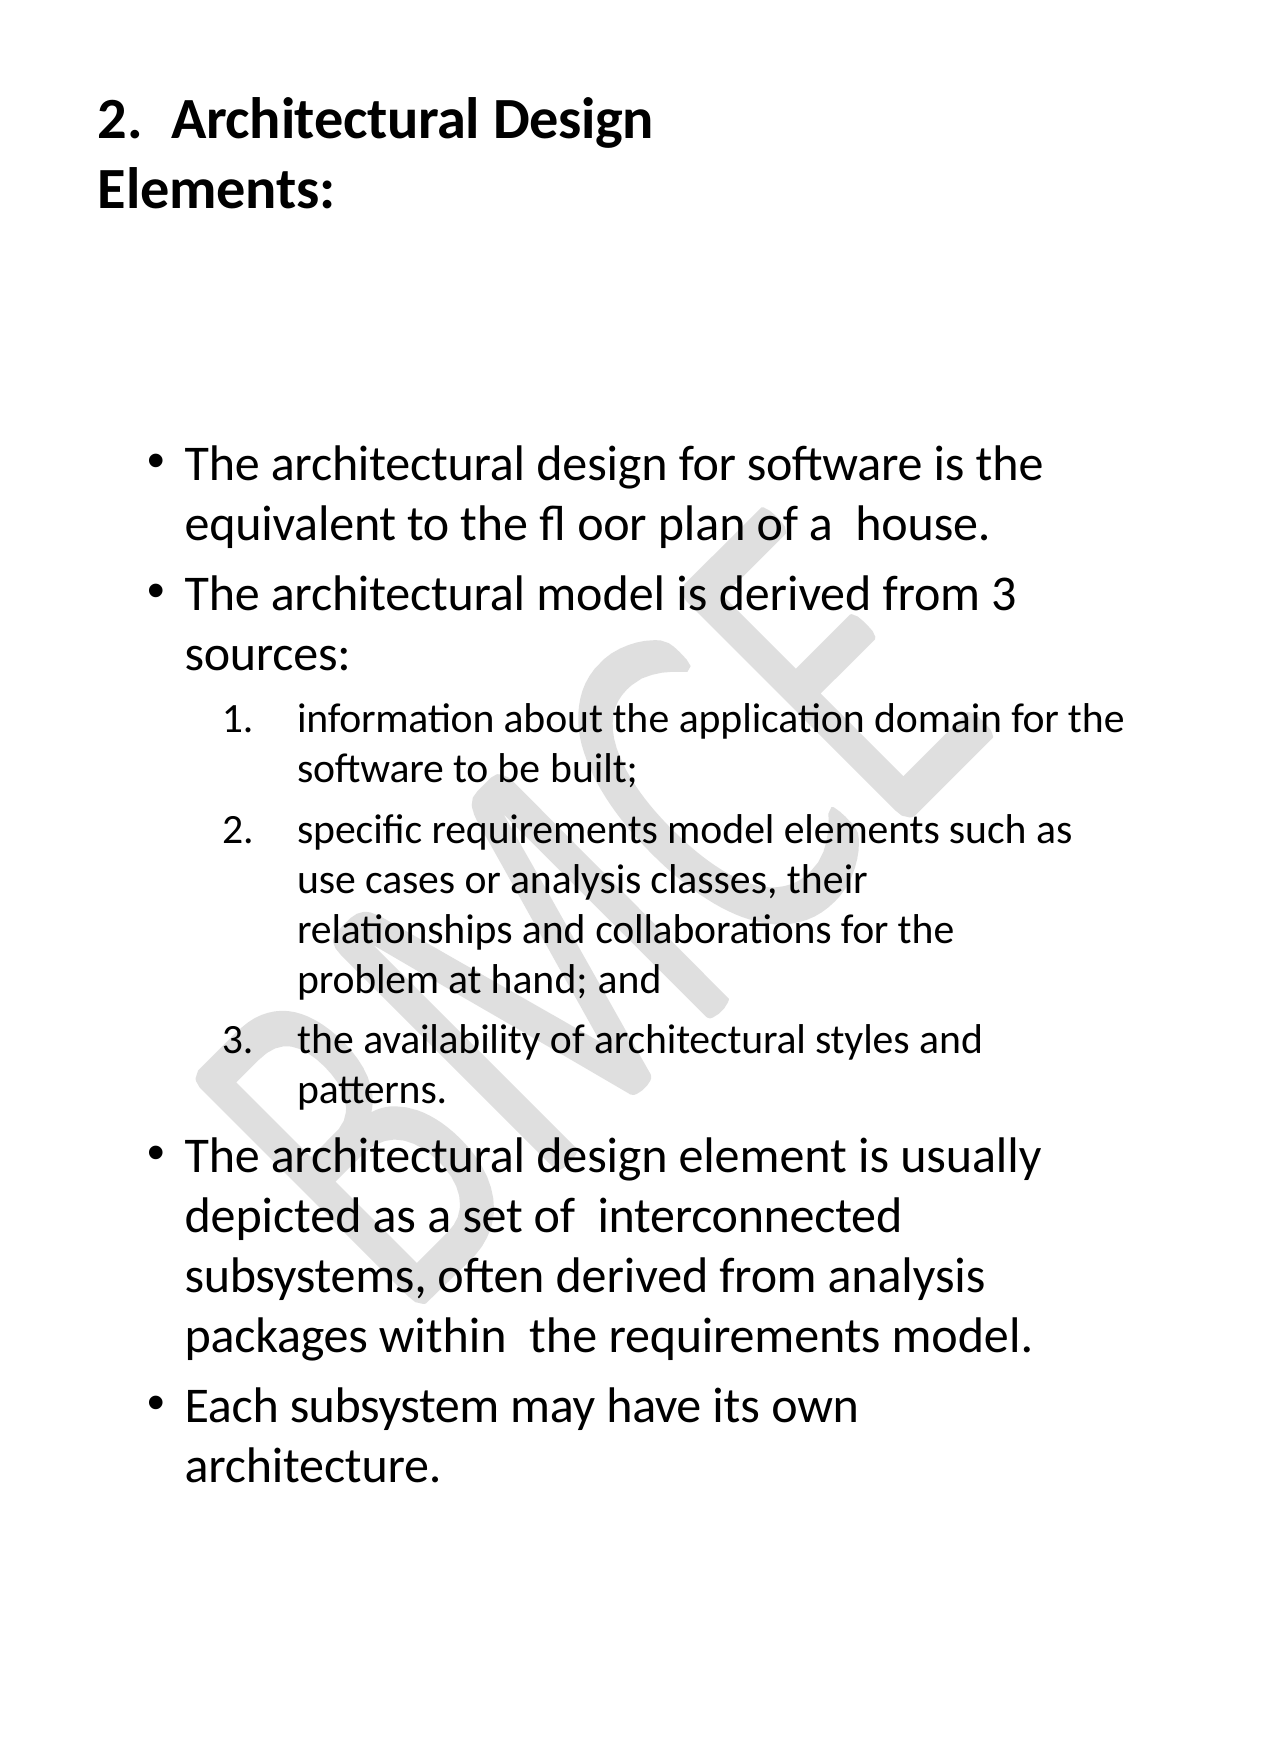

# 2.	Architectural Design Elements:
The architectural design for software is the equivalent to the fl oor plan of a  house.
The architectural model is derived from 3 sources:
information about the application domain for the software to be built;
specific requirements model elements such as use cases or analysis classes, their  relationships and collaborations for the problem at hand; and
the availability of architectural styles and patterns.
The architectural design element is usually depicted as a set of  interconnected subsystems, often derived from analysis packages within  the requirements model.
Each subsystem may have its own architecture.